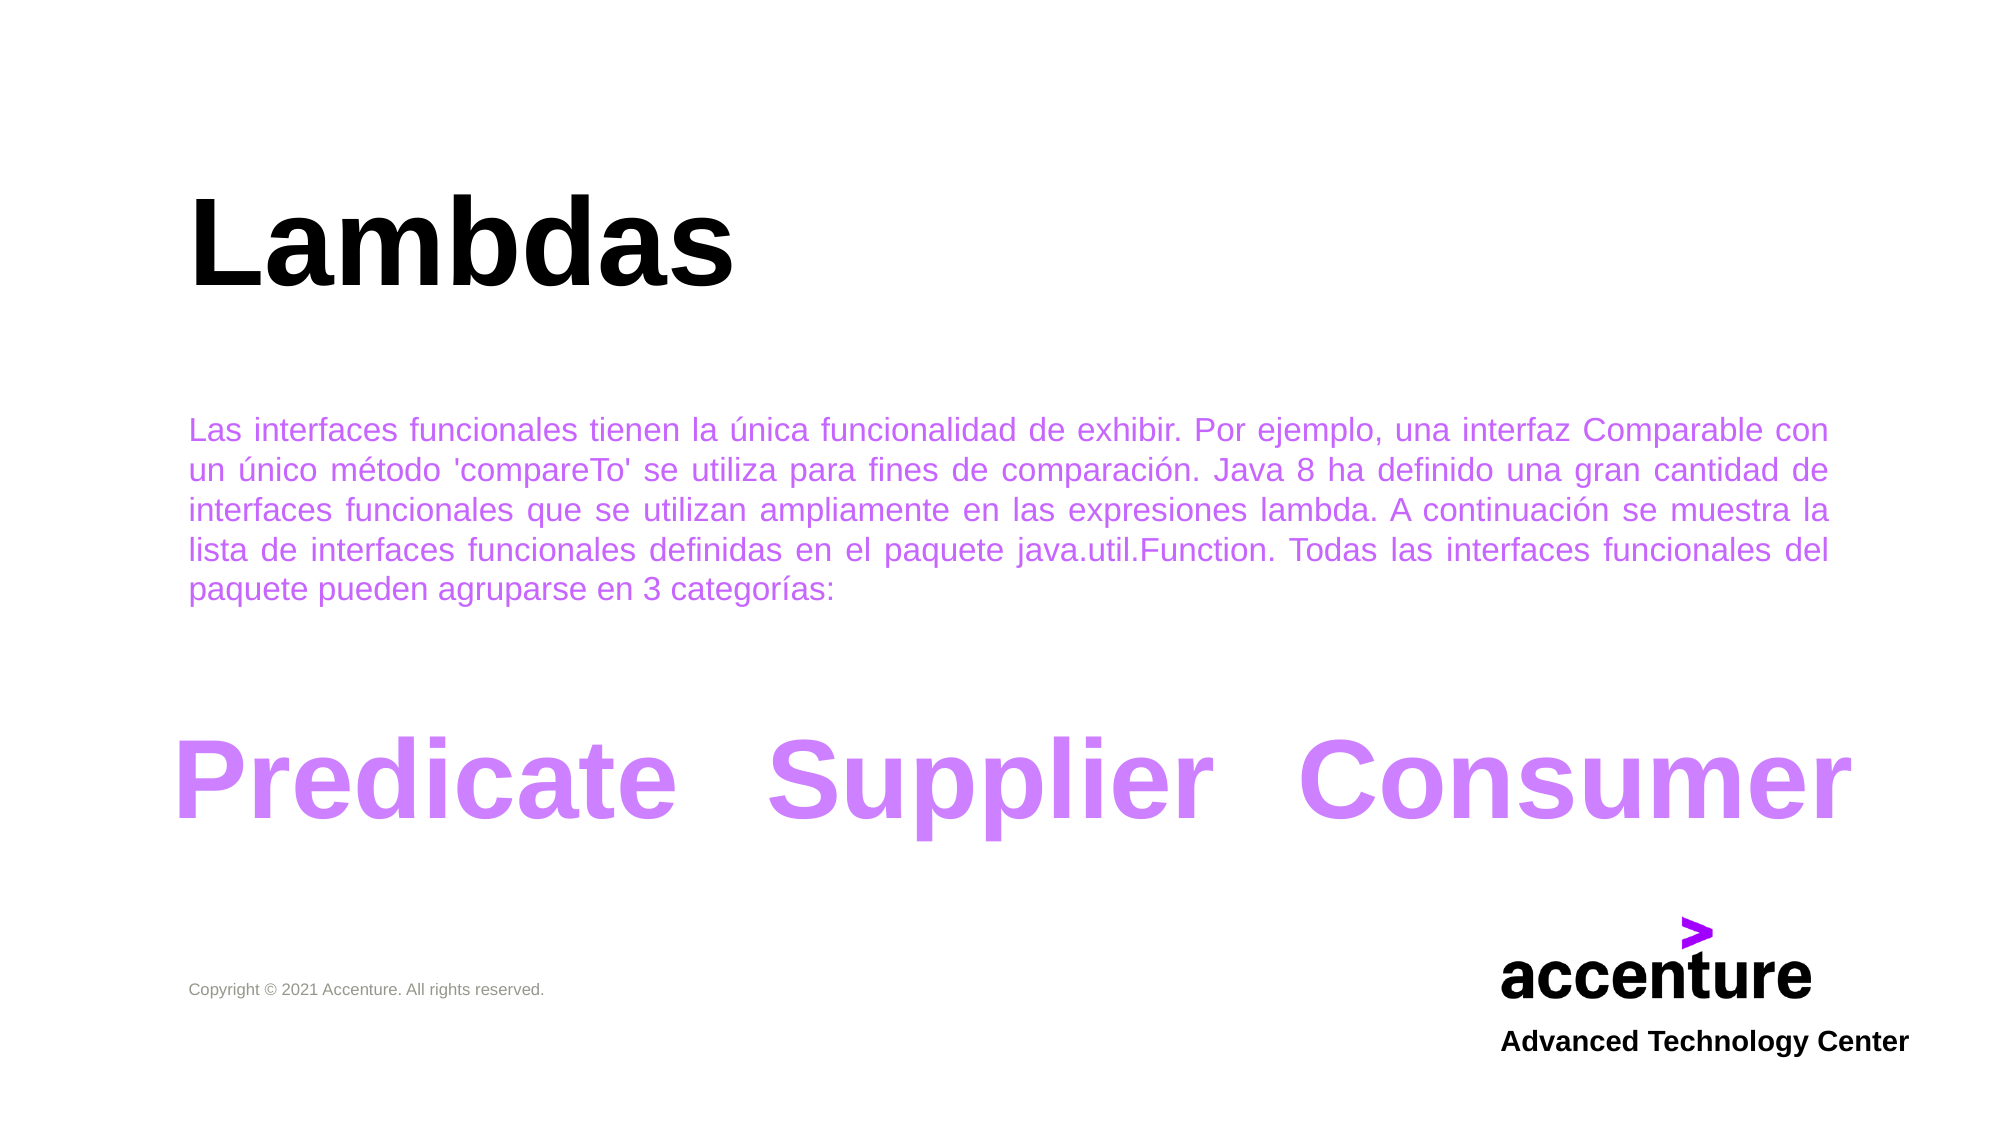

# Lambdas
Las interfaces funcionales tienen la única funcionalidad de exhibir. Por ejemplo, una interfaz Comparable con un único método 'compareTo' se utiliza para fines de comparación. Java 8 ha definido una gran cantidad de interfaces funcionales que se utilizan ampliamente en las expresiones lambda. A continuación se muestra la lista de interfaces funcionales definidas en el paquete java.util.Function. Todas las interfaces funcionales del paquete pueden agruparse en 3 categorías:
Predicate
Supplier
Consumer